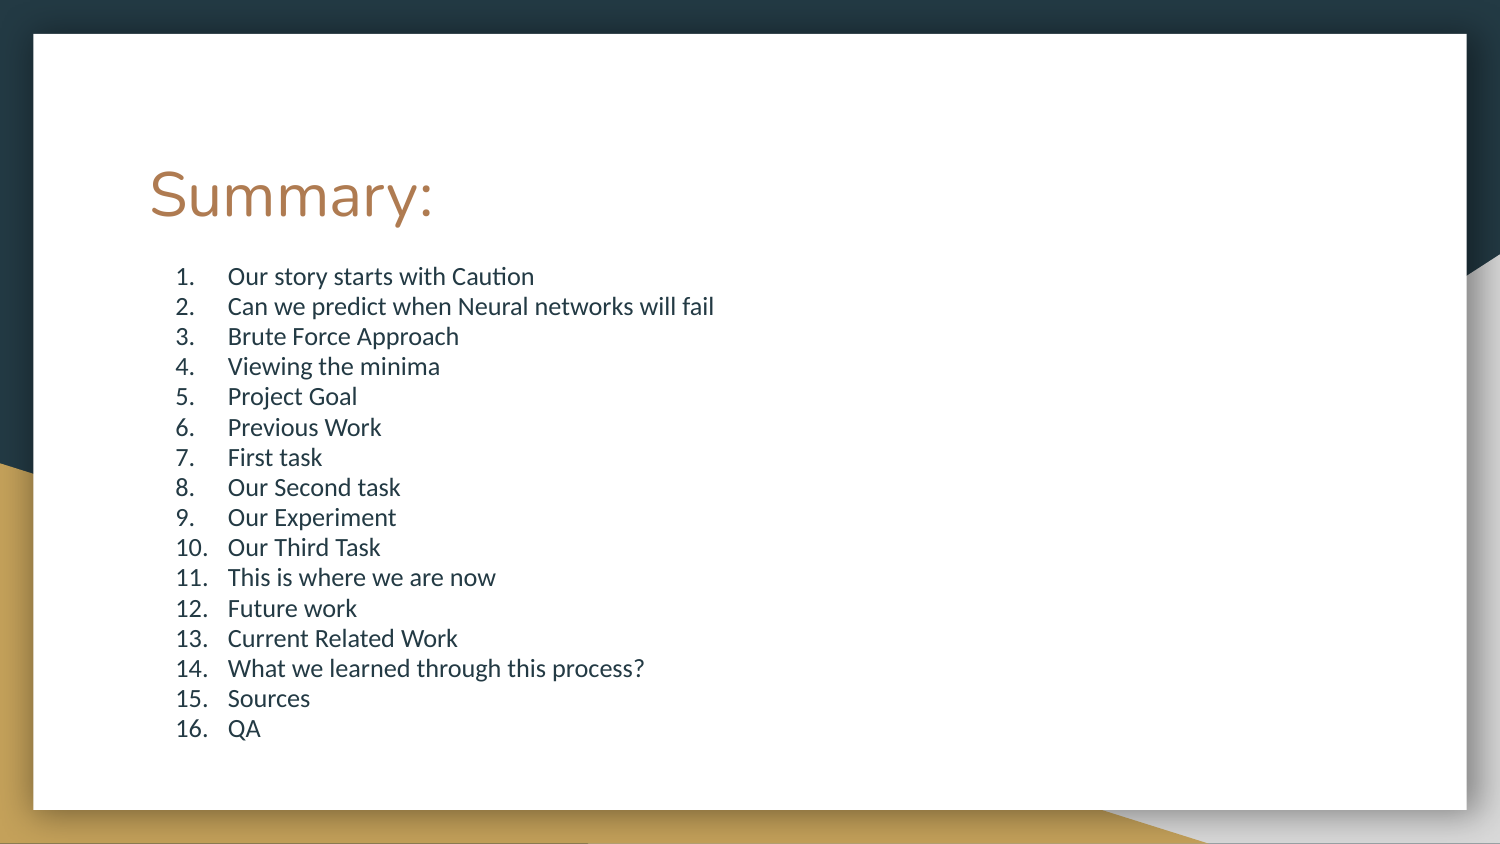

# Summary:
Our story starts with Caution
Can we predict when Neural networks will fail
Brute Force Approach
Viewing the minima
Project Goal
Previous Work
First task
Our Second task
Our Experiment
Our Third Task
This is where we are now
Future work
Current Related Work
What we learned through this process?
Sources
QA